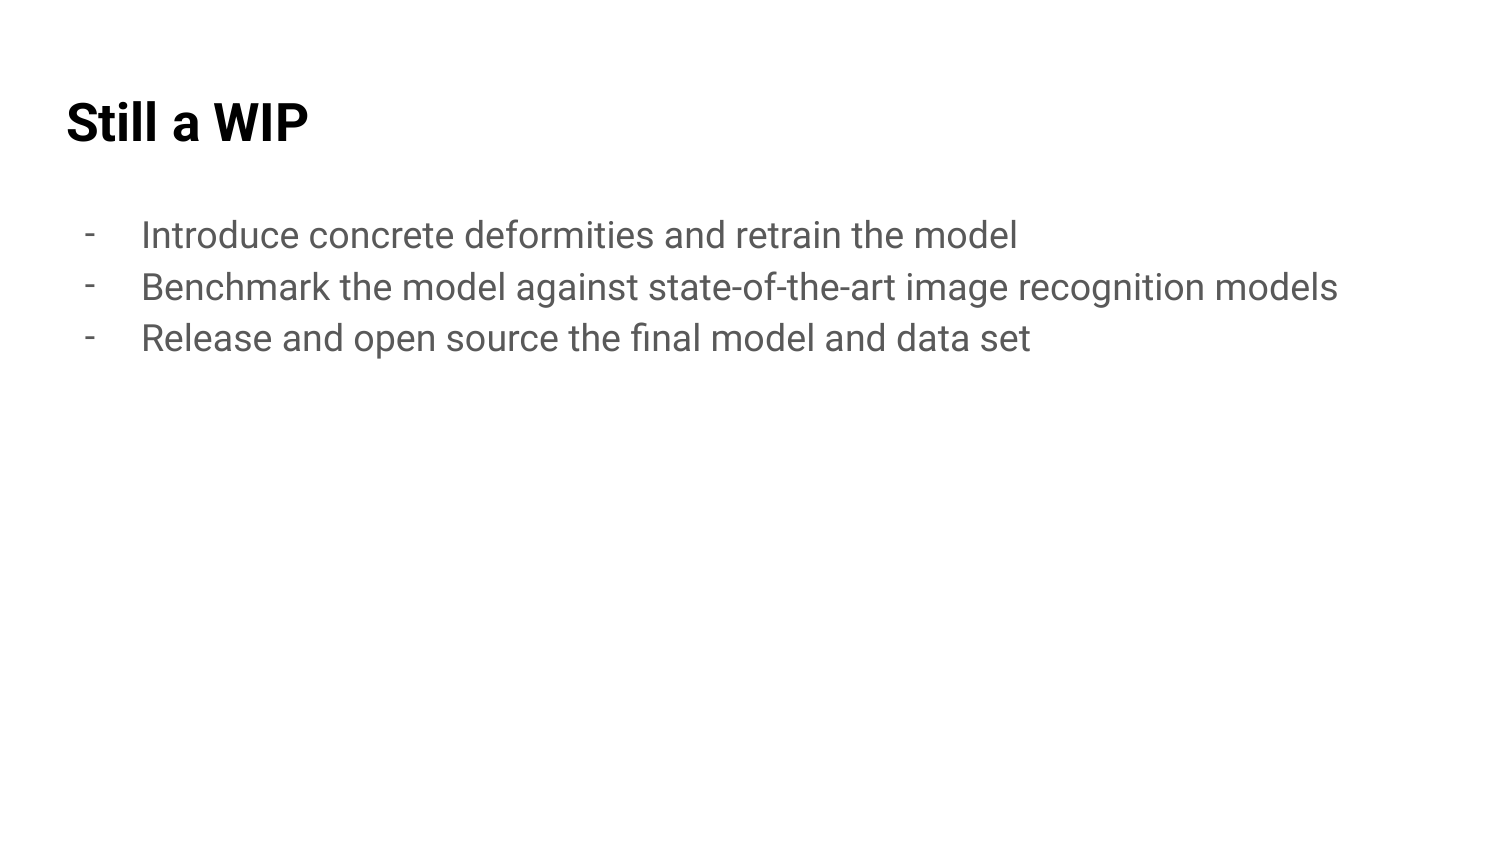

# Still a WIP
Introduce concrete deformities and retrain the model
Benchmark the model against state-of-the-art image recognition models
Release and open source the final model and data set